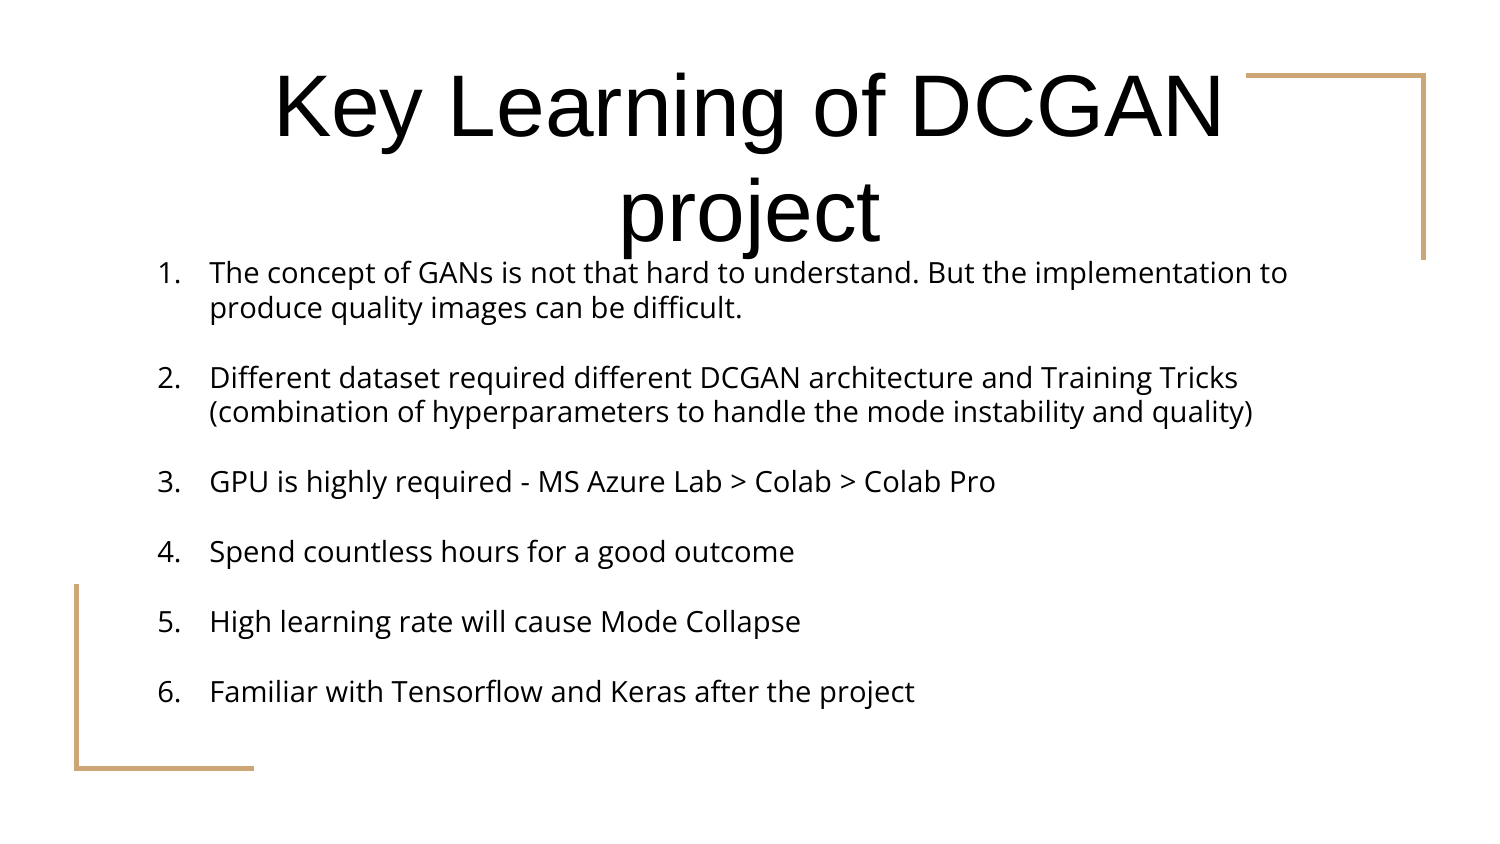

# Key Learning of DCGAN project

The concept of GANs is not that hard to understand. But the implementation to produce quality images can be difficult.

Different dataset required different DCGAN architecture and Training Tricks (combination of hyperparameters to handle the mode instability and quality)

GPU is highly required - MS Azure Lab > Colab > Colab Pro

Spend countless hours for a good outcome

High learning rate will cause Mode Collapse

Familiar with Tensorflow and Keras after the project